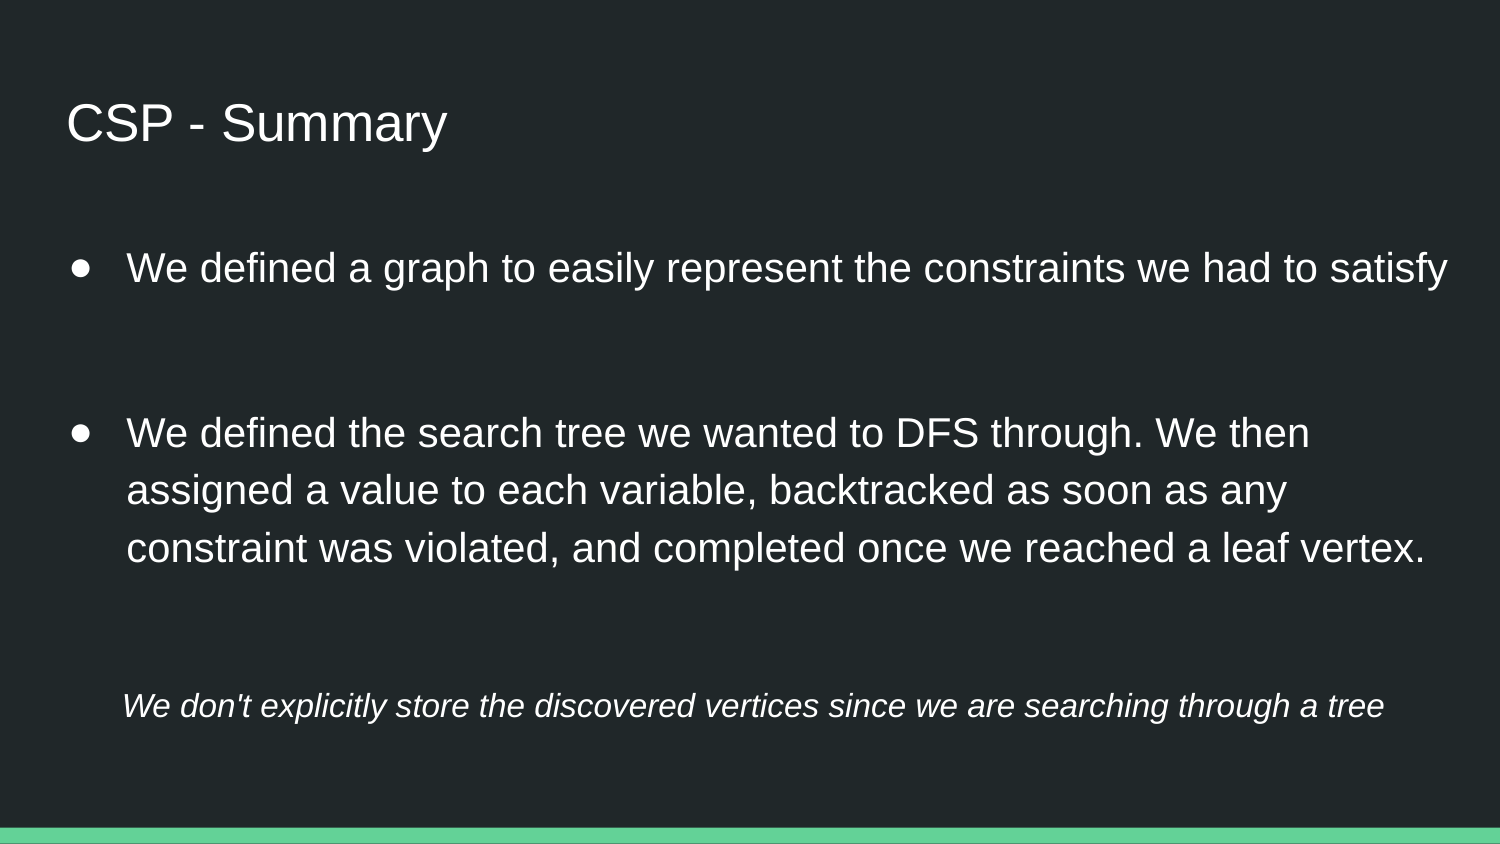

# CSP - Summary
We defined a graph to easily represent the constraints we had to satisfy

We defined the search tree we wanted to DFS through. We then assigned a value to each variable, backtracked as soon as any constraint was violated, and completed once we reached a leaf vertex.

We don't explicitly store the discovered vertices since we are searching through a tree